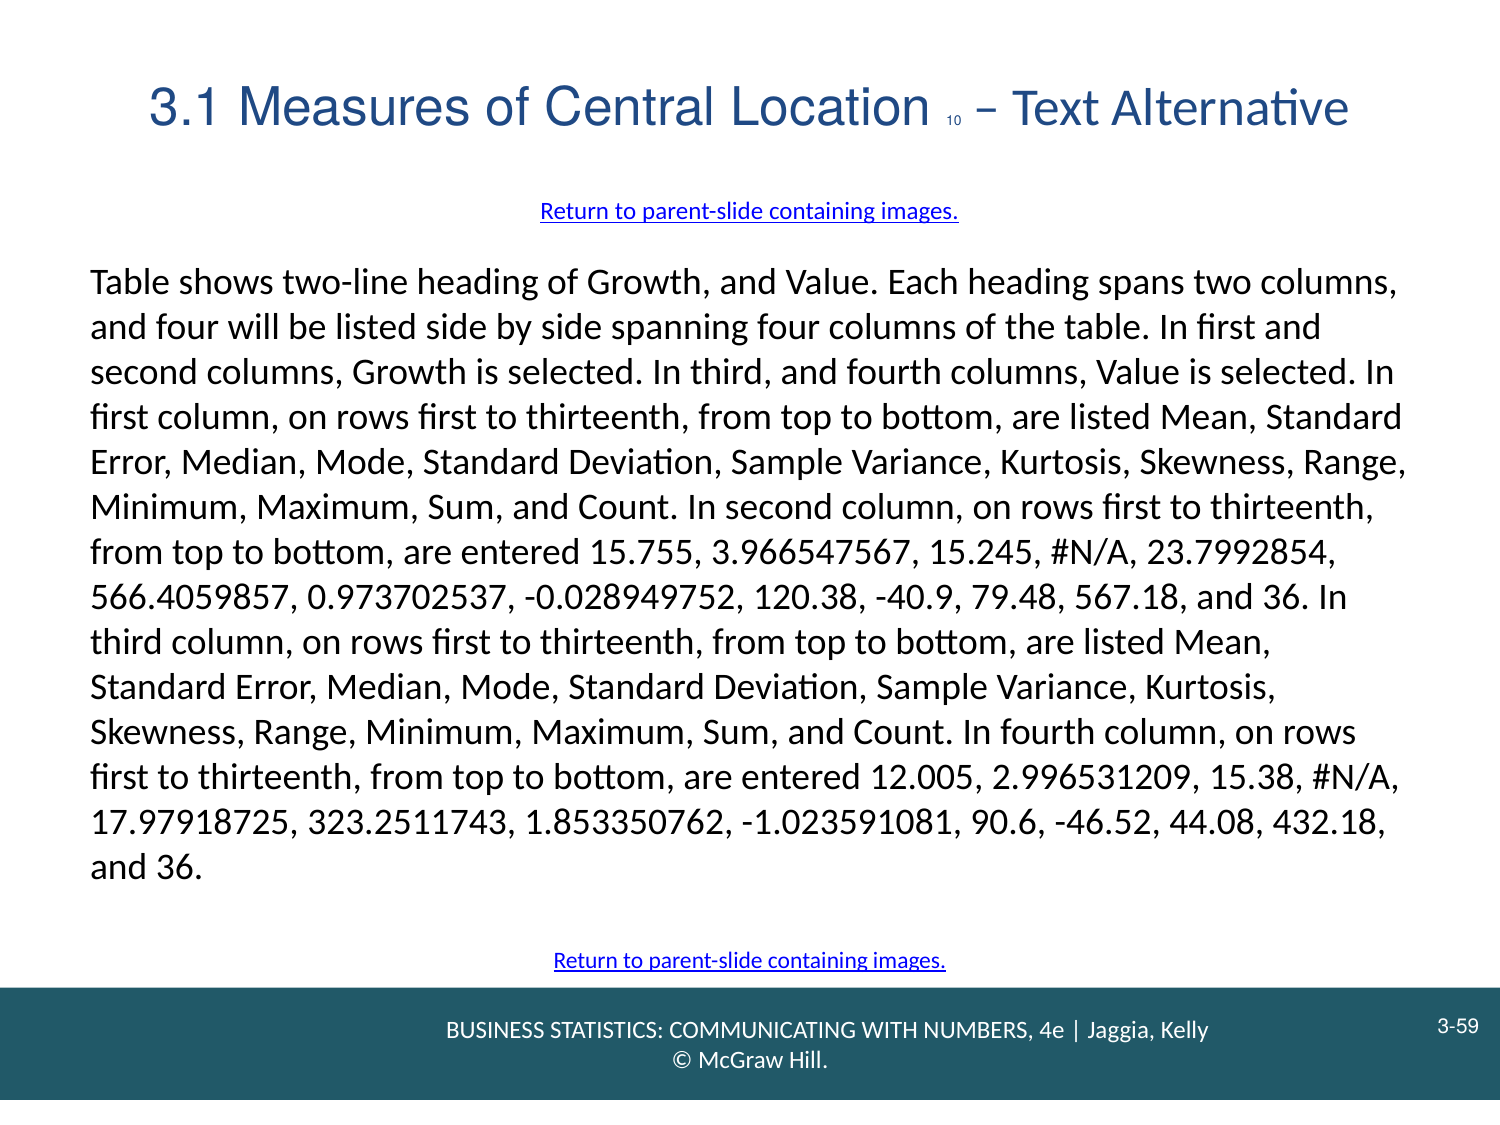

# 3.1 Measures of Central Location 10 – Text Alternative
Return to parent-slide containing images.
Table shows two-line heading of Growth, and Value. Each heading spans two columns, and four will be listed side by side spanning four columns of the table. In first and second columns, Growth is selected. In third, and fourth columns, Value is selected. In first column, on rows first to thirteenth, from top to bottom, are listed Mean, Standard Error, Median, Mode, Standard Deviation, Sample Variance, Kurtosis, Skewness, Range, Minimum, Maximum, Sum, and Count. In second column, on rows first to thirteenth, from top to bottom, are entered 15.755, 3.966547567, 15.245, #N/A, 23.7992854, 566.4059857, 0.973702537, -0.028949752, 120.38, -40.9, 79.48, 567.18, and 36. In third column, on rows first to thirteenth, from top to bottom, are listed Mean, Standard Error, Median, Mode, Standard Deviation, Sample Variance, Kurtosis, Skewness, Range, Minimum, Maximum, Sum, and Count. In fourth column, on rows first to thirteenth, from top to bottom, are entered 12.005, 2.996531209, 15.38, #N/A, 17.97918725, 323.2511743, 1.853350762, -1.023591081, 90.6, -46.52, 44.08, 432.18, and 36.
Return to parent-slide containing images.